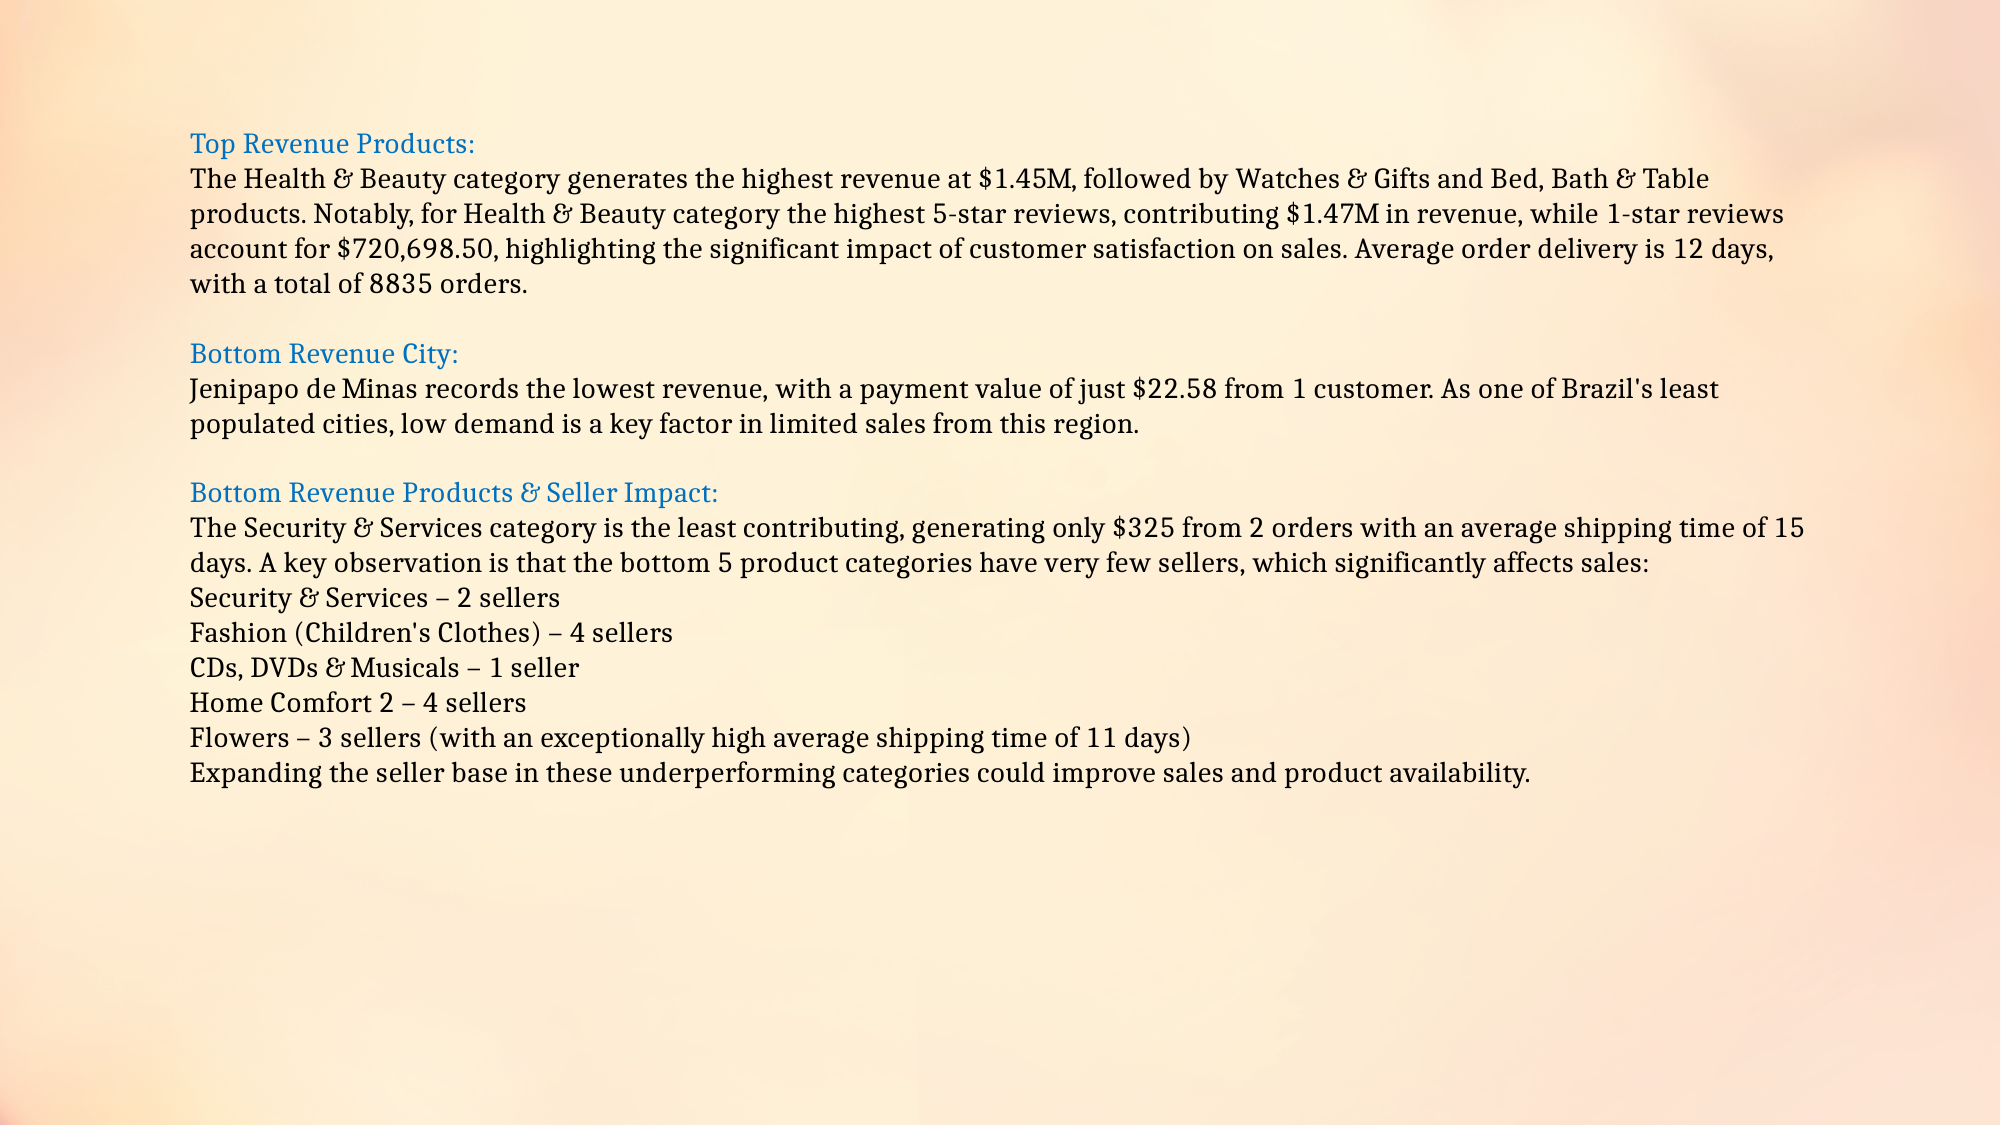

Top Revenue Products:
The Health & Beauty category generates the highest revenue at $1.45M, followed by Watches & Gifts and Bed, Bath & Table products. Notably, for Health & Beauty category the highest 5-star reviews, contributing $1.47M in revenue, while 1-star reviews account for $720,698.50, highlighting the significant impact of customer satisfaction on sales. Average order delivery is 12 days, with a total of 8835 orders.

Bottom Revenue City:
Jenipapo de Minas records the lowest revenue, with a payment value of just $22.58 from 1 customer. As one of Brazil's least populated cities, low demand is a key factor in limited sales from this region.

Bottom Revenue Products & Seller Impact:
The Security & Services category is the least contributing, generating only $325 from 2 orders with an average shipping time of 15 days. A key observation is that the bottom 5 product categories have very few sellers, which significantly affects sales:
Security & Services – 2 sellers
Fashion (Children's Clothes) – 4 sellers
CDs, DVDs & Musicals – 1 seller
Home Comfort 2 – 4 sellers
Flowers – 3 sellers (with an exceptionally high average shipping time of 11 days)
Expanding the seller base in these underperforming categories could improve sales and product availability.